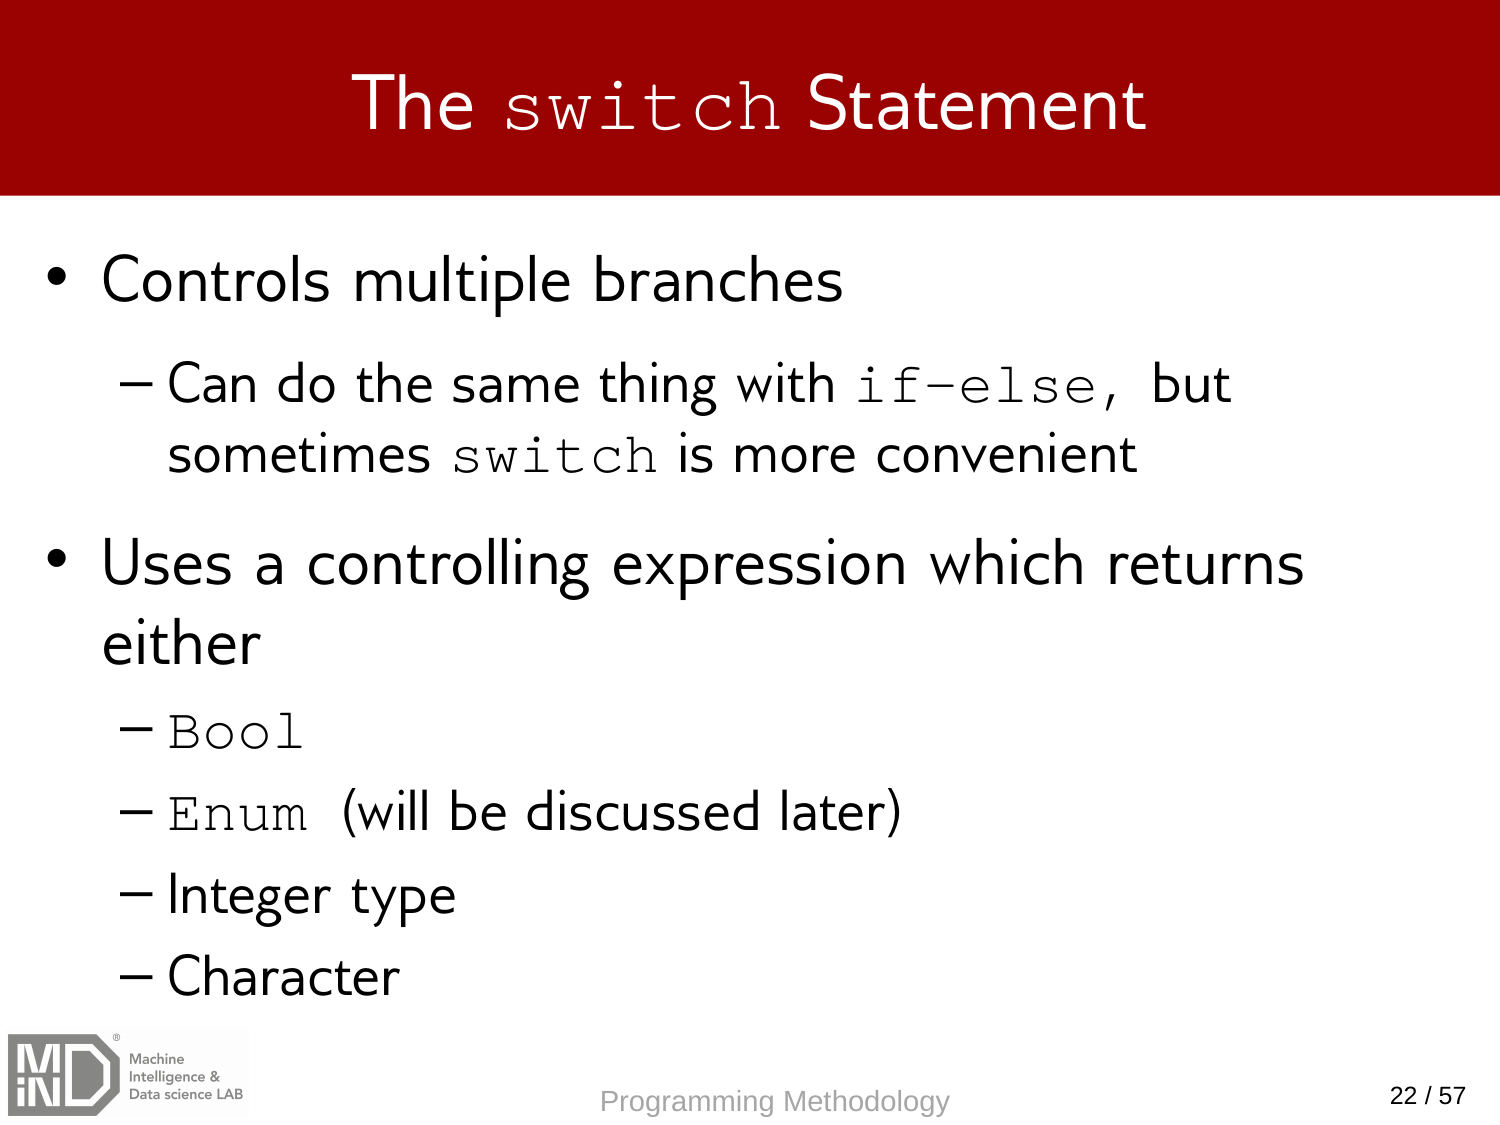

# The switch Statement
Controls multiple branches
Can do the same thing with if-else, but sometimes switch is more convenient
Uses a controlling expression which returns either
Bool
Enum (will be discussed later)
Integer type
Character
22 / 57